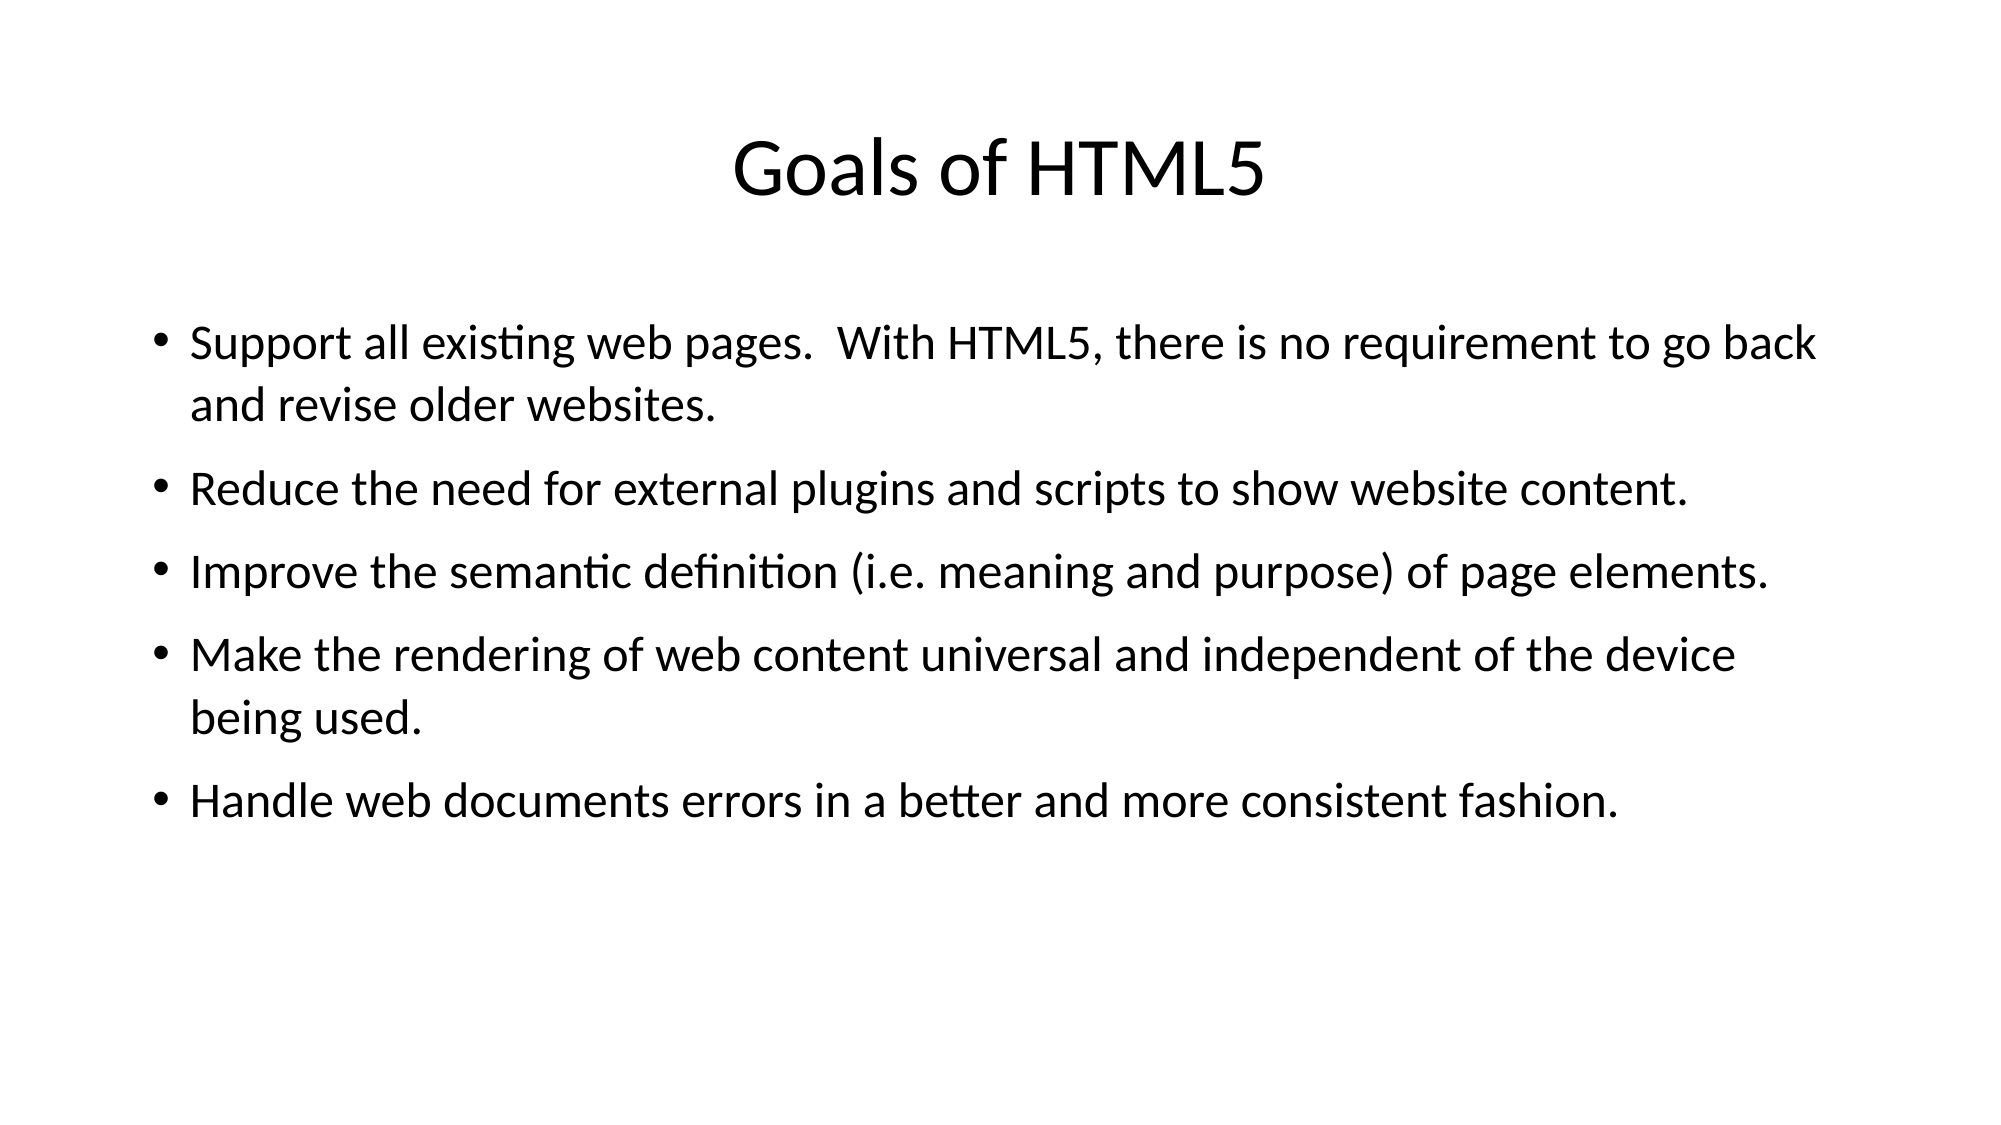

# Goals of HTML5
Support all existing web pages.  With HTML5, there is no requirement to go back and revise older websites.
Reduce the need for external plugins and scripts to show website content.
Improve the semantic definition (i.e. meaning and purpose) of page elements.
Make the rendering of web content universal and independent of the device being used.
Handle web documents errors in a better and more consistent fashion.